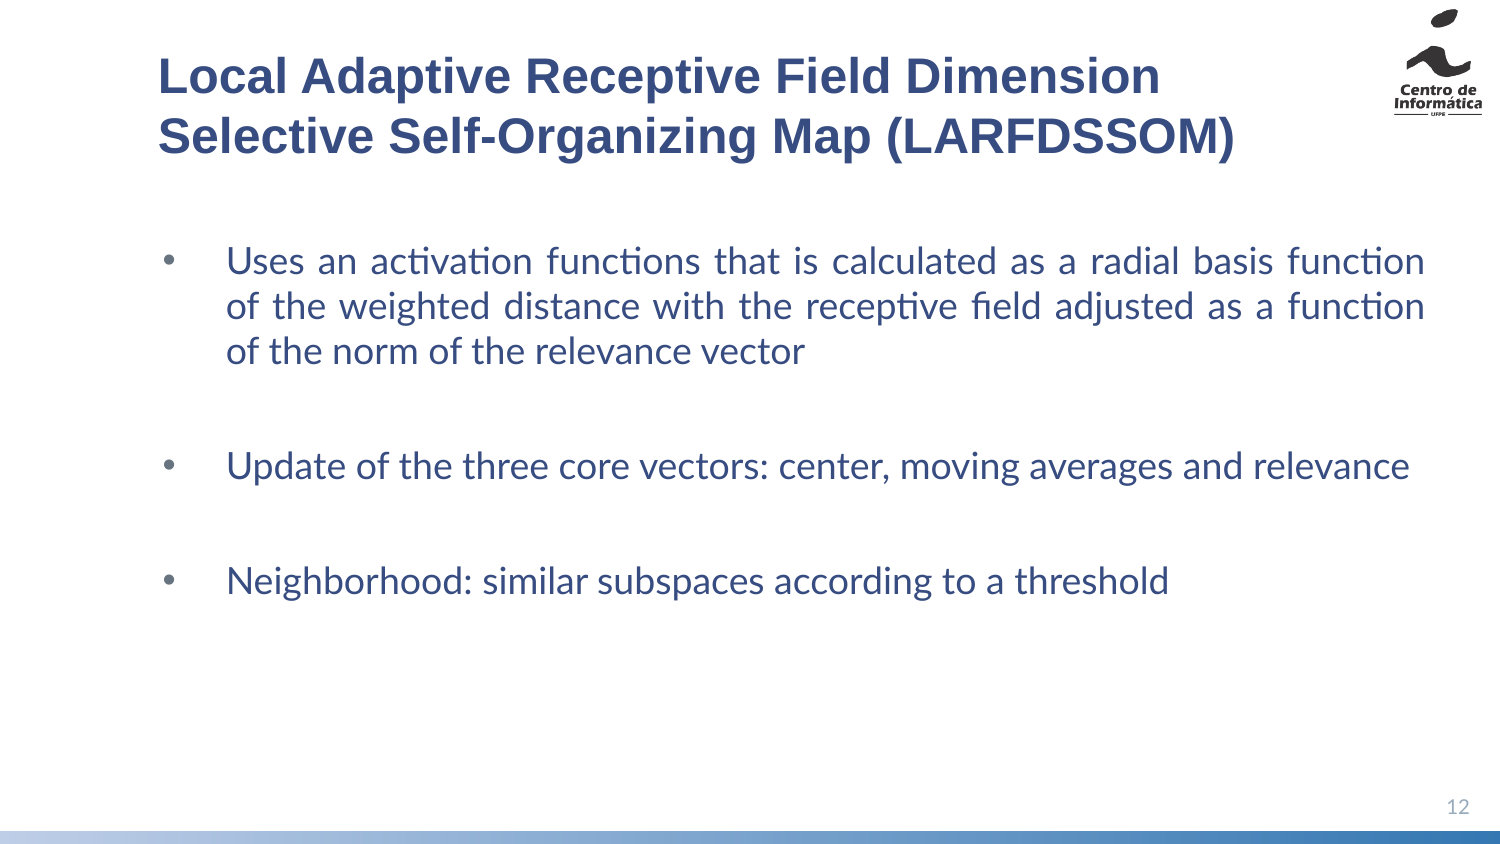

# Local Adaptive Receptive Field Dimension Selective Self-Organizing Map (LARFDSSOM)
Uses an activation functions that is calculated as a radial basis function of the weighted distance with the receptive ﬁeld adjusted as a function of the norm of the relevance vector

Update of the three core vectors: center, moving averages and relevance

Neighborhood: similar subspaces according to a threshold
12